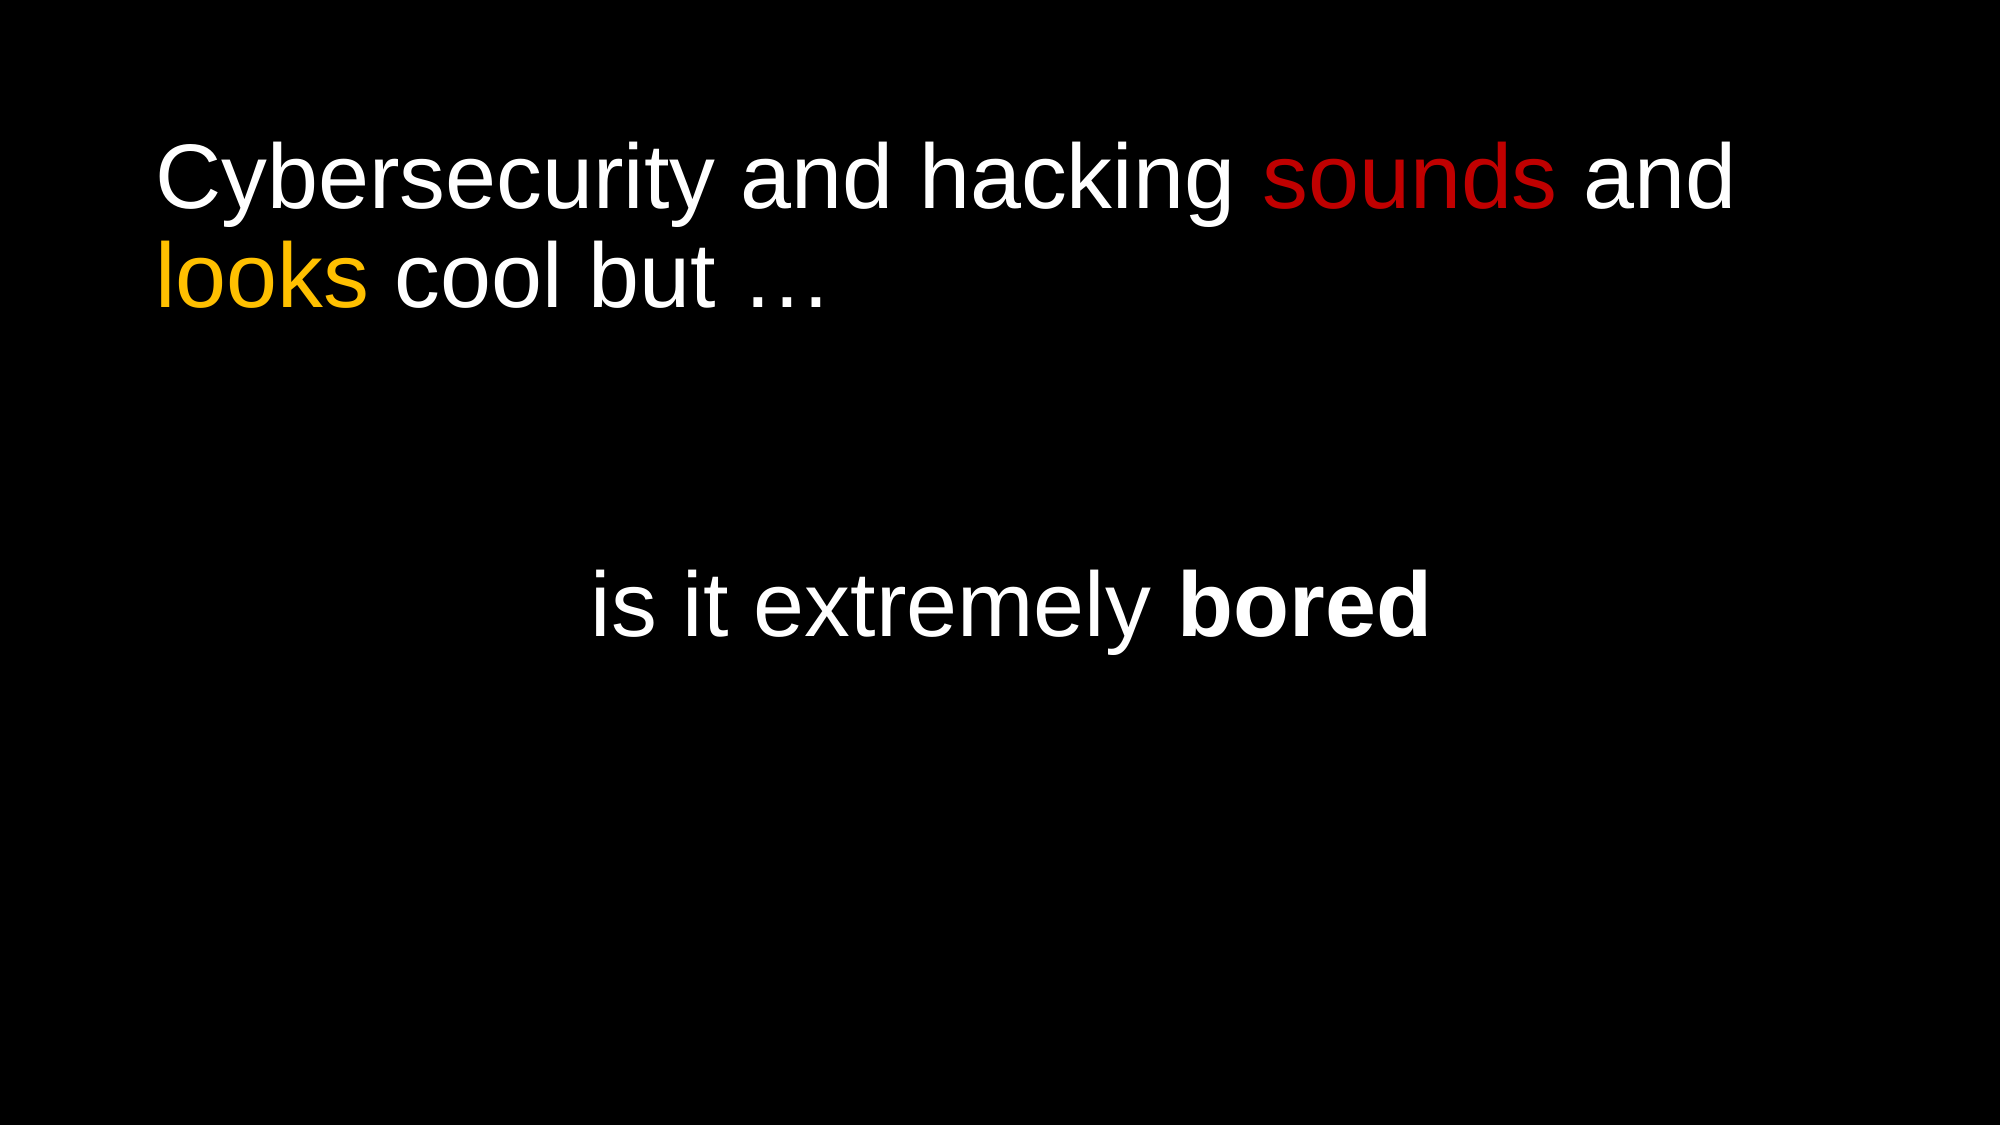

# Cybersecurity and hacking sounds and looks cool but …
is it extremely bored